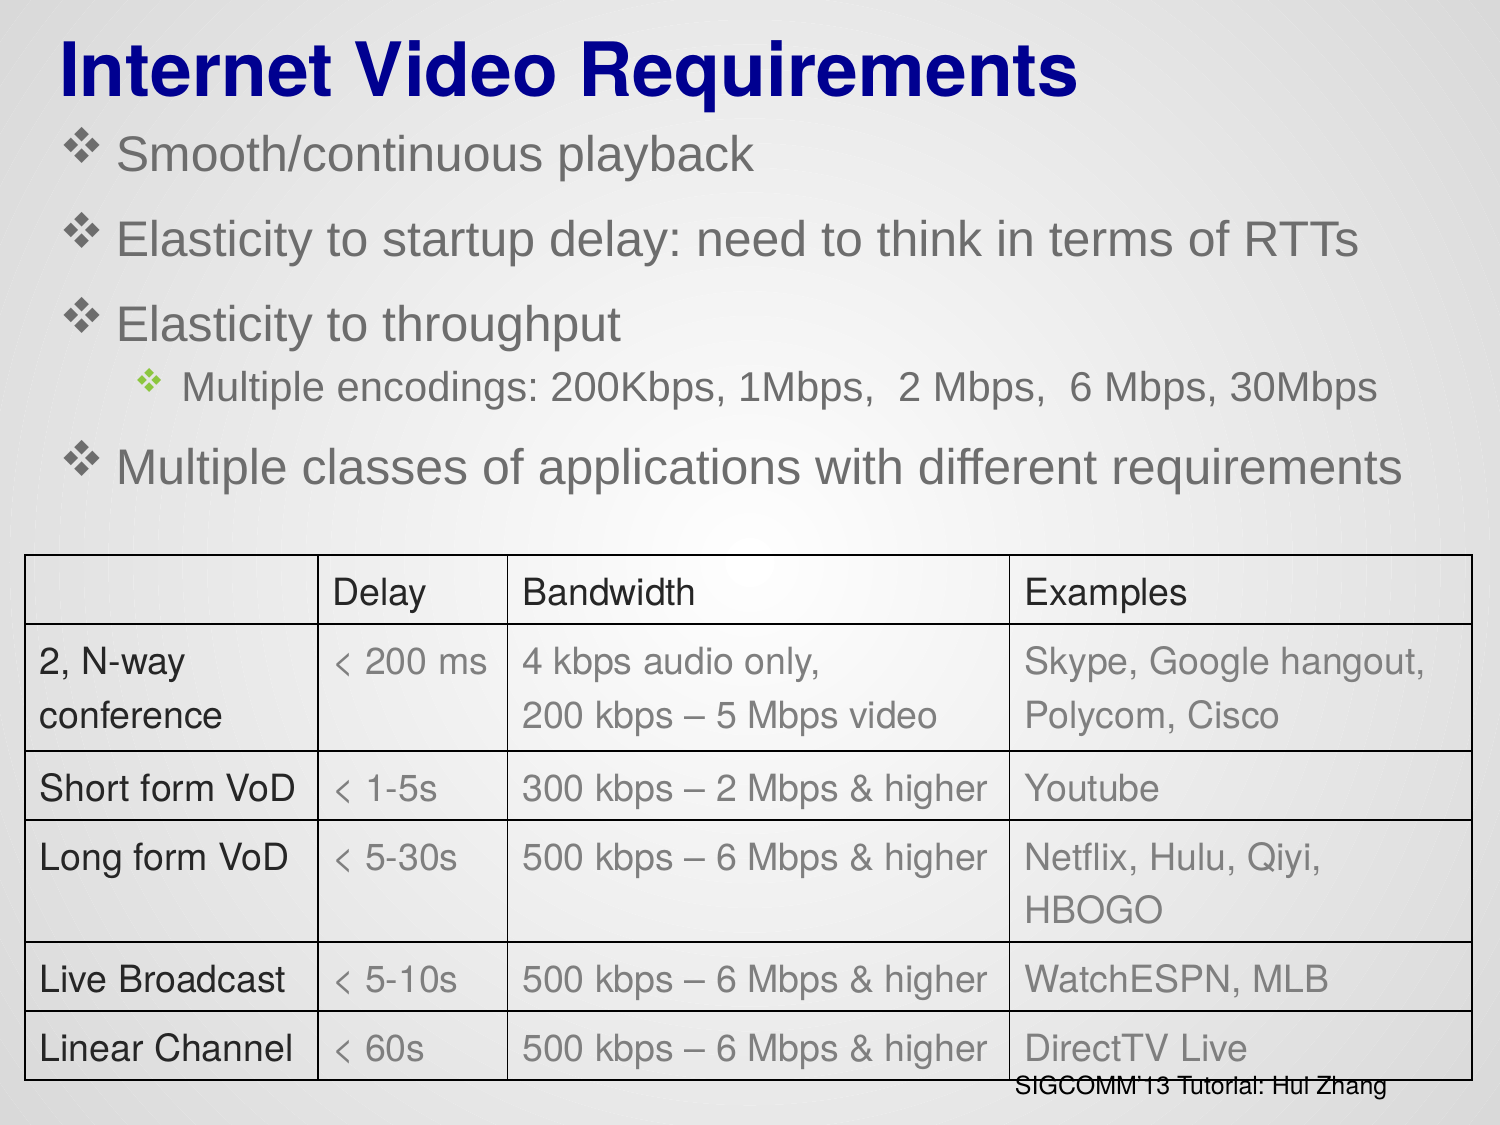

# Internet Video Requirements
Smooth/continuous playback
Elasticity to startup delay: need to think in terms of RTTs
Elasticity to throughput
Multiple encodings: 200Kbps, 1Mbps,  2 Mbps,  6 Mbps, 30Mbps
Multiple classes of applications with different requirements
|  | Delay | Bandwidth | Examples |
| --- | --- | --- | --- |
| 2, N-way conference | < 200 ms | 4 kbps audio only, 200 kbps – 5 Mbps video | Skype, Google hangout, Polycom, Cisco |
| Short form VoD | < 1-5s | 300 kbps – 2 Mbps & higher | Youtube |
| Long form VoD | < 5-30s | 500 kbps – 6 Mbps & higher | Netflix, Hulu, Qiyi, HBOGO |
| Live Broadcast | < 5-10s | 500 kbps – 6 Mbps & higher | WatchESPN, MLB |
| Linear Channel | < 60s | 500 kbps – 6 Mbps & higher | DirectTV Live |